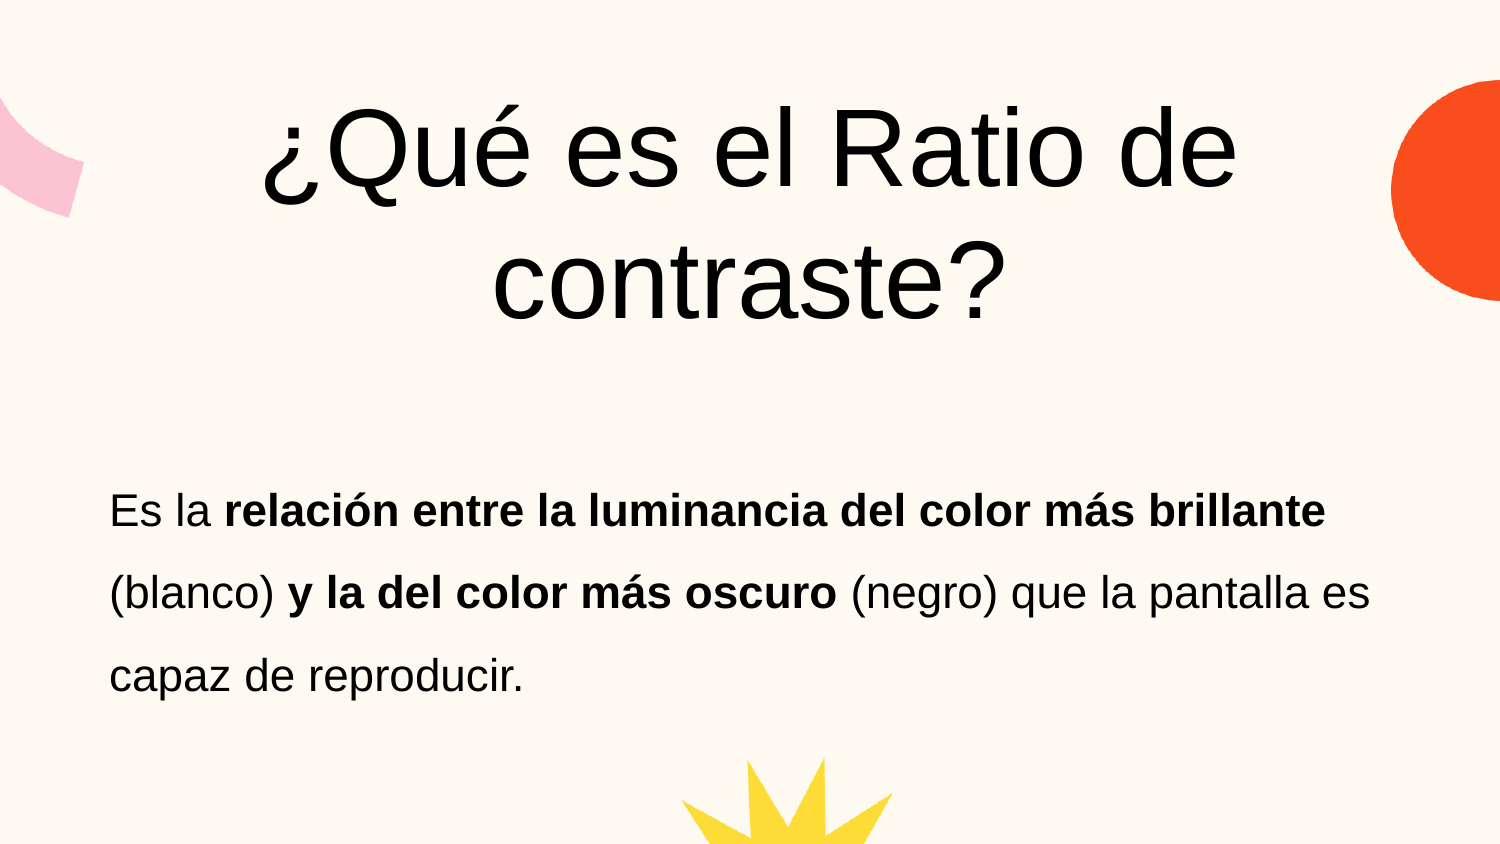

¿Qué es el Ratio de contraste?

Es la relación entre la luminancia del color más brillante (blanco) y la del color más oscuro (negro) que la pantalla es capaz de reproducir.